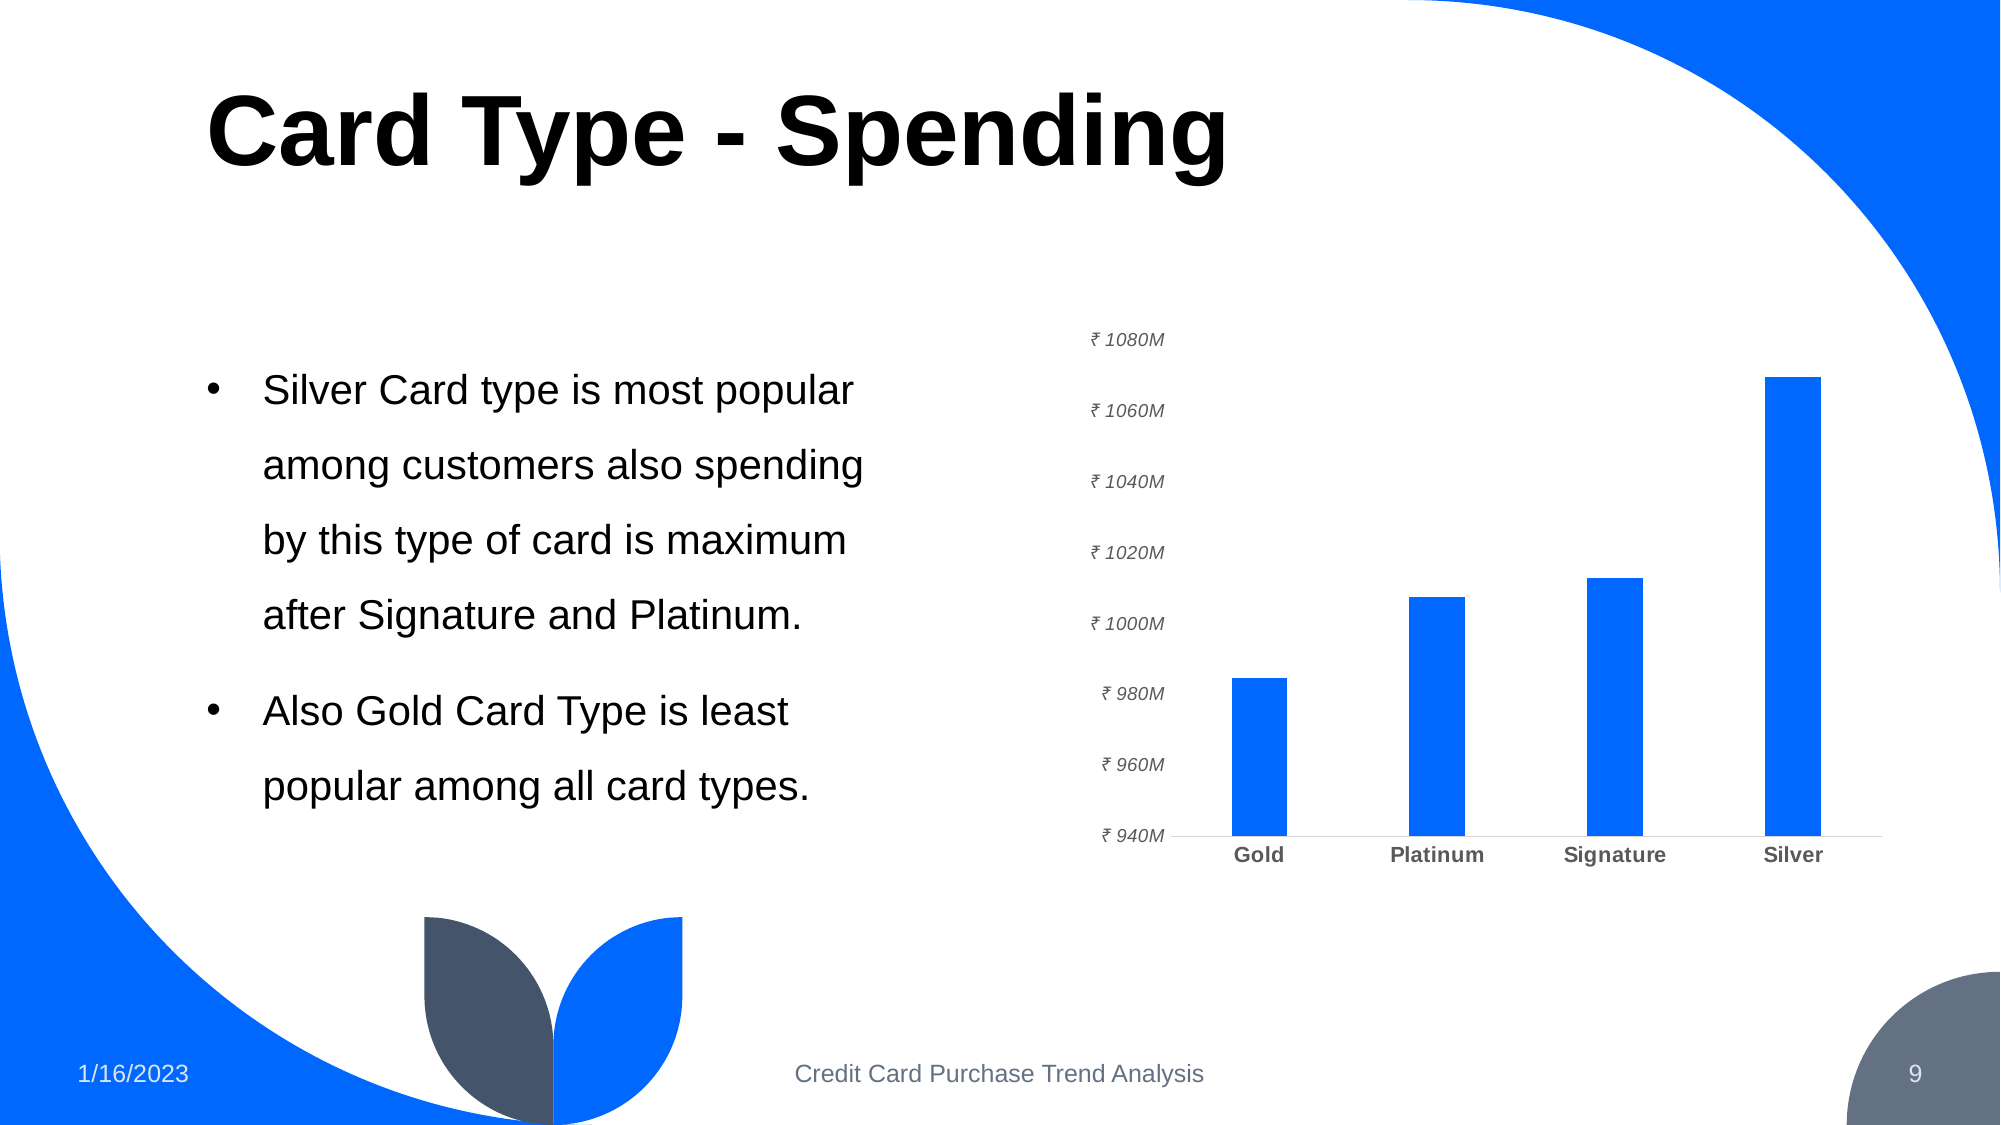

# Card Type - Spending

### Chart

| Category | Total |
|---|---|
| Gold | 984539536.0 |
| Platinum | 1007639019.0 |
| Signature | 1013041105.0 |
| Silver | 1069613713.0 |
Silver Card type is most popular among customers also spending by this type of card is maximum after Signature and Platinum.
Also Gold Card Type is least popular among all card types.
1/16/2023
Credit Card Purchase Trend Analysis
9